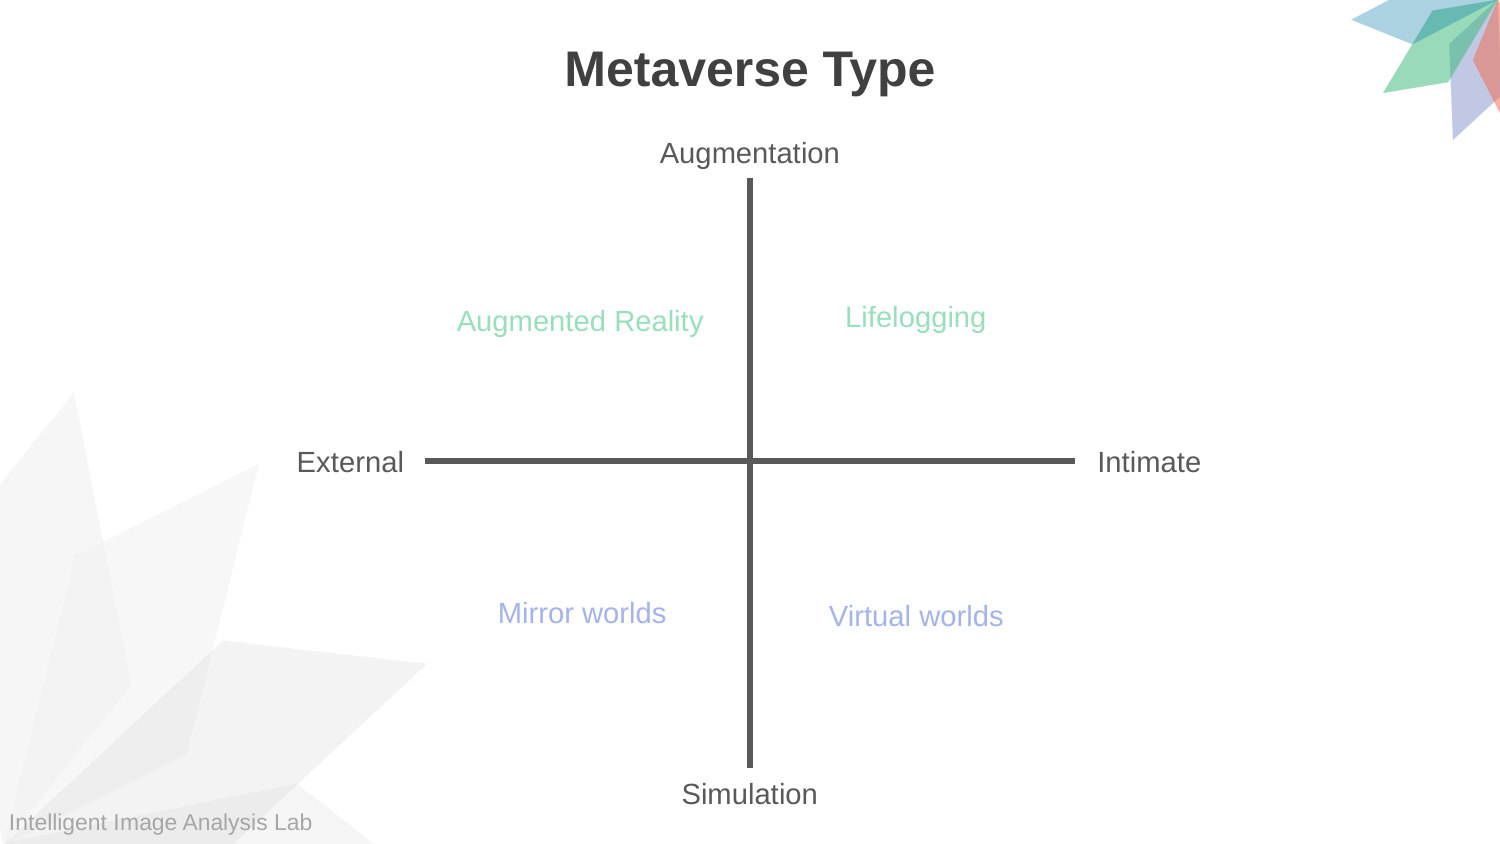

Metaverse Type
Augmentation
Lifelogging
Augmented Reality
External
Intimate
Mirror worlds
Virtual worlds
Simulation